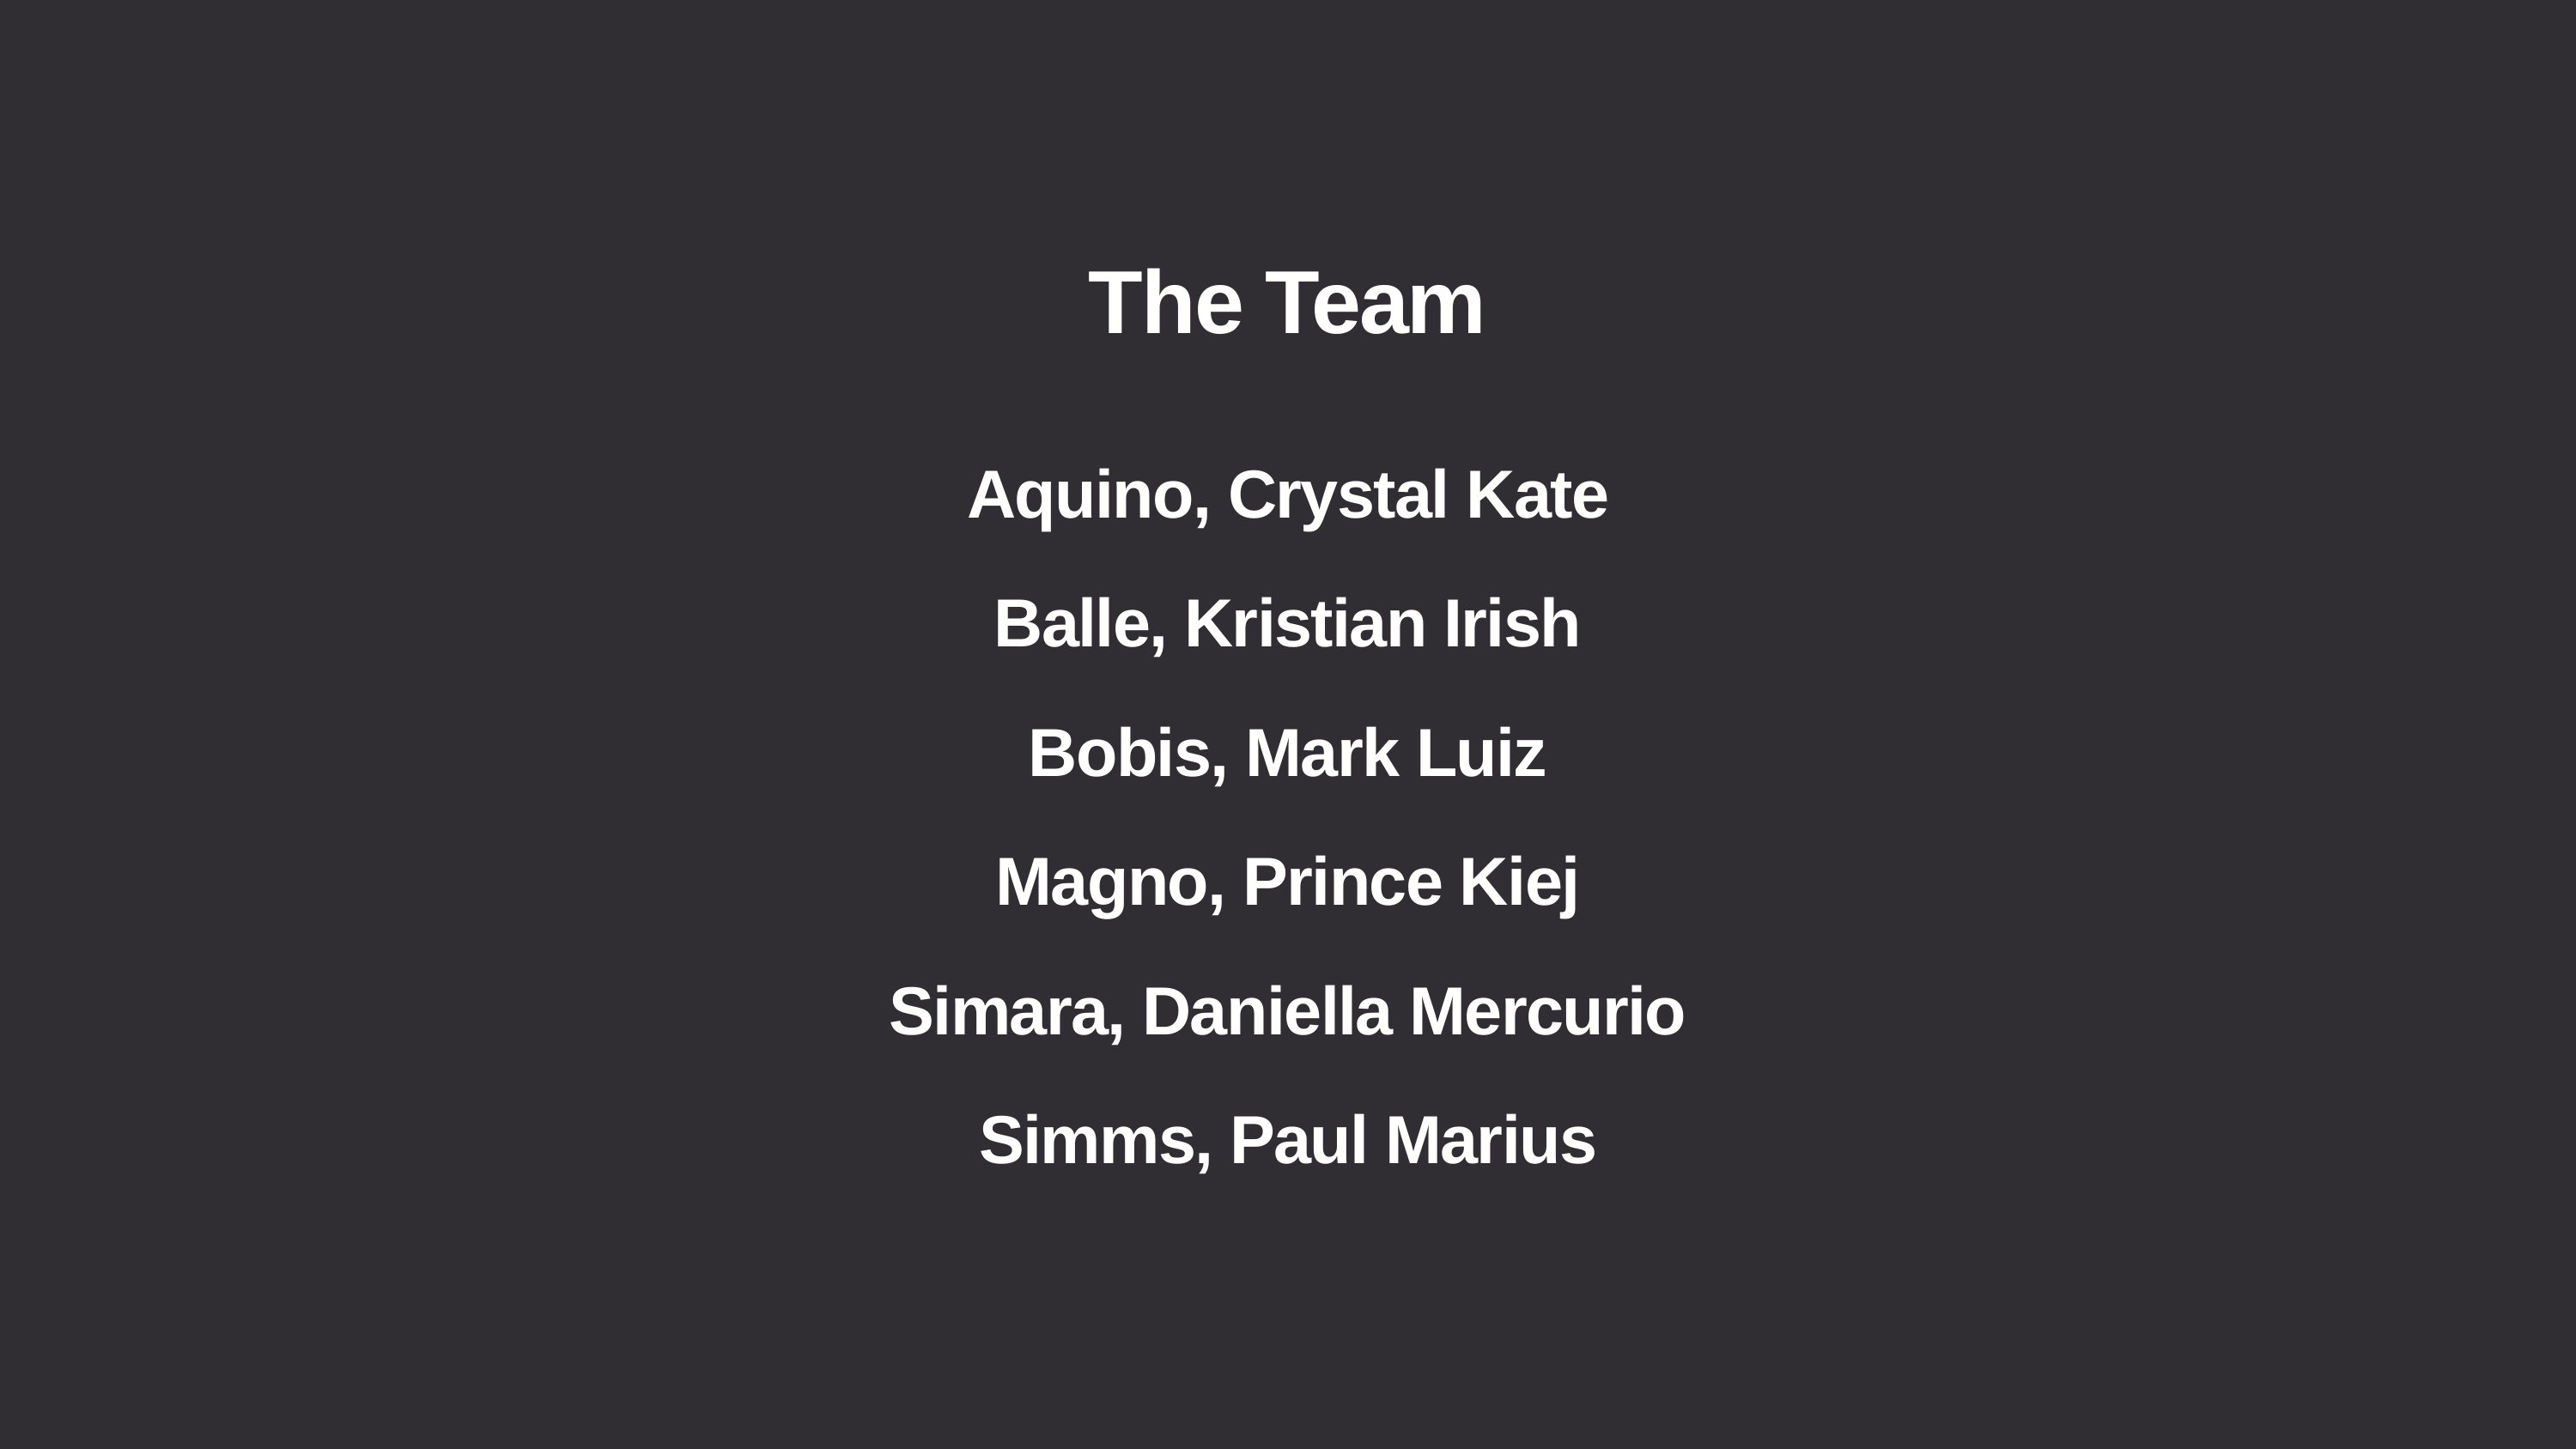

The Team
Aquino, Crystal Kate

Balle, Kristian Irish

Bobis, Mark Luiz

Magno, Prince Kiej

Simara, Daniella Mercurio

Simms, Paul Marius